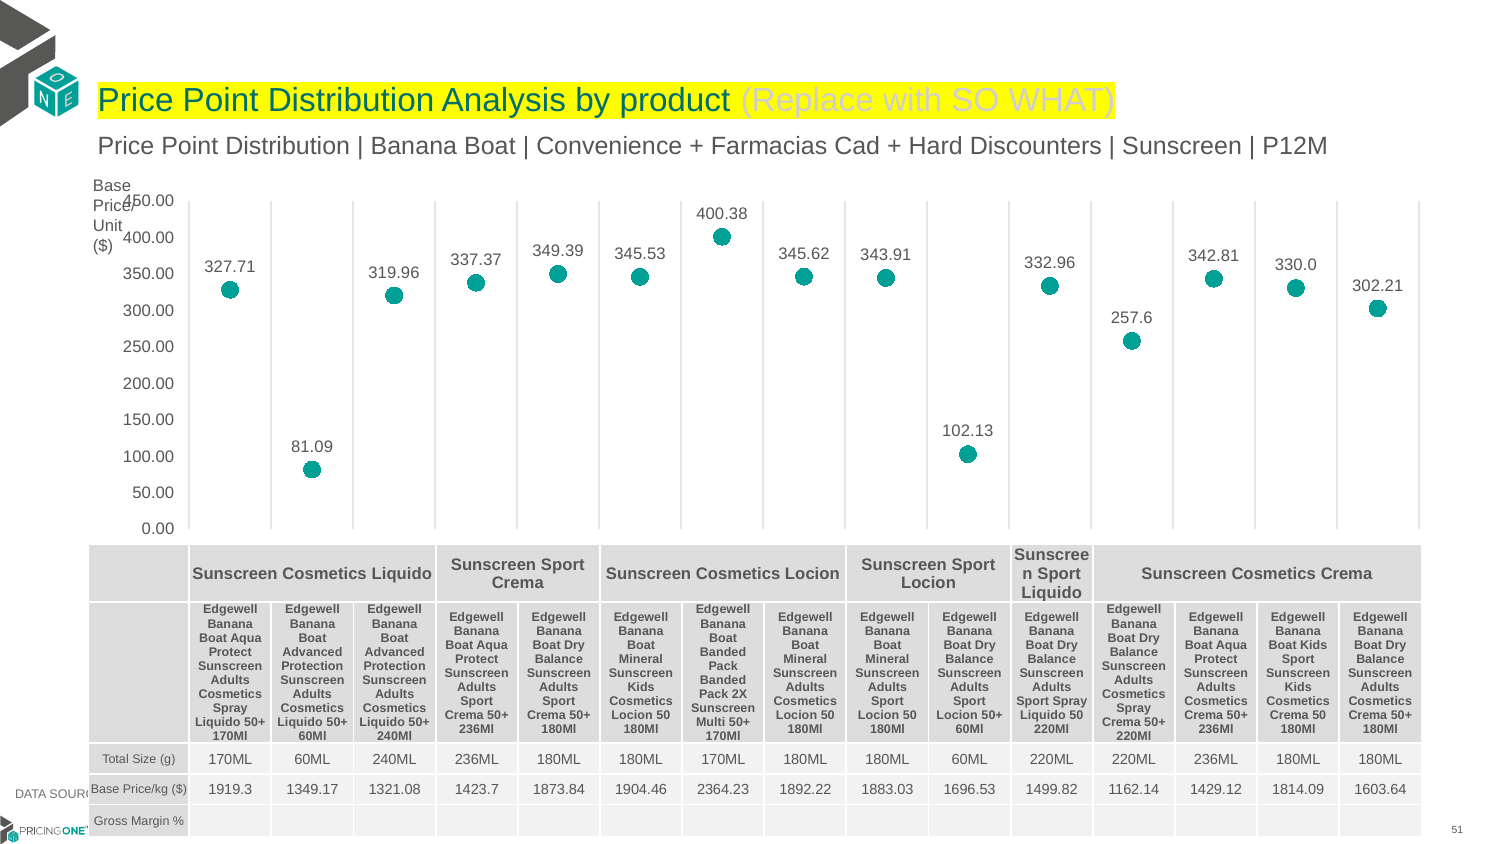

# Price Point Distribution Analysis by product (Replace with SO WHAT)
Price Point Distribution | Banana Boat | Convenience + Farmacias Cad + Hard Discounters | Sunscreen | P12M
Base Price/Unit ($)

### Chart

| Category | Base Price/Unit |
|---|---|
| Edgewell Banana Boat Aqua Protect Sunscreen Adults Cosmetics Spray Liquido 50+ 170Ml | 327.71 |
| Edgewell Banana Boat Advanced Protection Sunscreen Adults Cosmetics Liquido 50+ 60Ml | 81.09 |
| Edgewell Banana Boat Advanced Protection Sunscreen Adults Cosmetics Liquido 50+ 240Ml | 319.96 |
| Edgewell Banana Boat Aqua Protect Sunscreen Adults Sport Crema 50+ 236Ml | 337.37 |
| Edgewell Banana Boat Dry Balance Sunscreen Adults Sport Crema 50+ 180Ml | 349.39 |
| Edgewell Banana Boat Mineral Sunscreen Kids Cosmetics Locion 50 180Ml | 345.53 |
| Edgewell Banana Boat Banded Pack Banded Pack 2X Sunscreen Multi 50+ 170Ml | 400.38 |
| Edgewell Banana Boat Mineral Sunscreen Adults Cosmetics Locion 50 180Ml | 345.62 |
| Edgewell Banana Boat Mineral Sunscreen Adults Sport Locion 50 180Ml | 343.91 |
| Edgewell Banana Boat Dry Balance Sunscreen Adults Sport Locion 50+ 60Ml | 102.13 |
| Edgewell Banana Boat Dry Balance Sunscreen Adults Sport Spray Liquido 50 220Ml | 332.96 |
| Edgewell Banana Boat Dry Balance Sunscreen Adults Cosmetics Spray Crema 50+ 220Ml | 257.6 |
| Edgewell Banana Boat Aqua Protect Sunscreen Adults Cosmetics Crema 50+ 236Ml | 342.81 |
| Edgewell Banana Boat Kids Sport Sunscreen Kids Cosmetics Crema 50 180Ml | 330.0 |
| Edgewell Banana Boat Dry Balance Sunscreen Adults Cosmetics Crema 50+ 180Ml | 302.21 |
|  | Sunscreen Cosmetics Liquido | Sunscreen Cosmetics Liquido | Sunscreen Cosmetics Liquido | Sunscreen Sport Crema | Sunscreen Sport Crema | Sunscreen Cosmetics Locion | Sunscreen Cosmetics Locion | Sunscreen Cosmetics Locion | Sunscreen Sport Locion | Sunscreen Sport Locion | Sunscreen Sport Liquido | Sunscreen Cosmetics Crema | Sunscreen Cosmetics Crema | Sunscreen Cosmetics Crema | Sunscreen Cosmetics Crema |
| --- | --- | --- | --- | --- | --- | --- | --- | --- | --- | --- | --- | --- | --- | --- | --- |
|  | Edgewell Banana Boat Aqua Protect Sunscreen Adults Cosmetics Spray Liquido 50+ 170Ml | Edgewell Banana Boat Advanced Protection Sunscreen Adults Cosmetics Liquido 50+ 60Ml | Edgewell Banana Boat Advanced Protection Sunscreen Adults Cosmetics Liquido 50+ 240Ml | Edgewell Banana Boat Aqua Protect Sunscreen Adults Sport Crema 50+ 236Ml | Edgewell Banana Boat Dry Balance Sunscreen Adults Sport Crema 50+ 180Ml | Edgewell Banana Boat Mineral Sunscreen Kids Cosmetics Locion 50 180Ml | Edgewell Banana Boat Banded Pack Banded Pack 2X Sunscreen Multi 50+ 170Ml | Edgewell Banana Boat Mineral Sunscreen Adults Cosmetics Locion 50 180Ml | Edgewell Banana Boat Mineral Sunscreen Adults Sport Locion 50 180Ml | Edgewell Banana Boat Dry Balance Sunscreen Adults Sport Locion 50+ 60Ml | Edgewell Banana Boat Dry Balance Sunscreen Adults Sport Spray Liquido 50 220Ml | Edgewell Banana Boat Dry Balance Sunscreen Adults Cosmetics Spray Crema 50+ 220Ml | Edgewell Banana Boat Aqua Protect Sunscreen Adults Cosmetics Crema 50+ 236Ml | Edgewell Banana Boat Kids Sport Sunscreen Kids Cosmetics Crema 50 180Ml | Edgewell Banana Boat Dry Balance Sunscreen Adults Cosmetics Crema 50+ 180Ml |
| Total Size (g) | 170ML | 60ML | 240ML | 236ML | 180ML | 180ML | 170ML | 180ML | 180ML | 60ML | 220ML | 220ML | 236ML | 180ML | 180ML |
| Base Price/kg ($) | 1919.3 | 1349.17 | 1321.08 | 1423.7 | 1873.84 | 1904.46 | 2364.23 | 1892.22 | 1883.03 | 1696.53 | 1499.82 | 1162.14 | 1429.12 | 1814.09 | 1603.64 |
| Gross Margin % |  |  |  |  |  |  |  |  |  |  |  |  |  |  |  |
DATA SOURCE: Trade Panel/Retailer Data | April  2025
7/2/2025
51